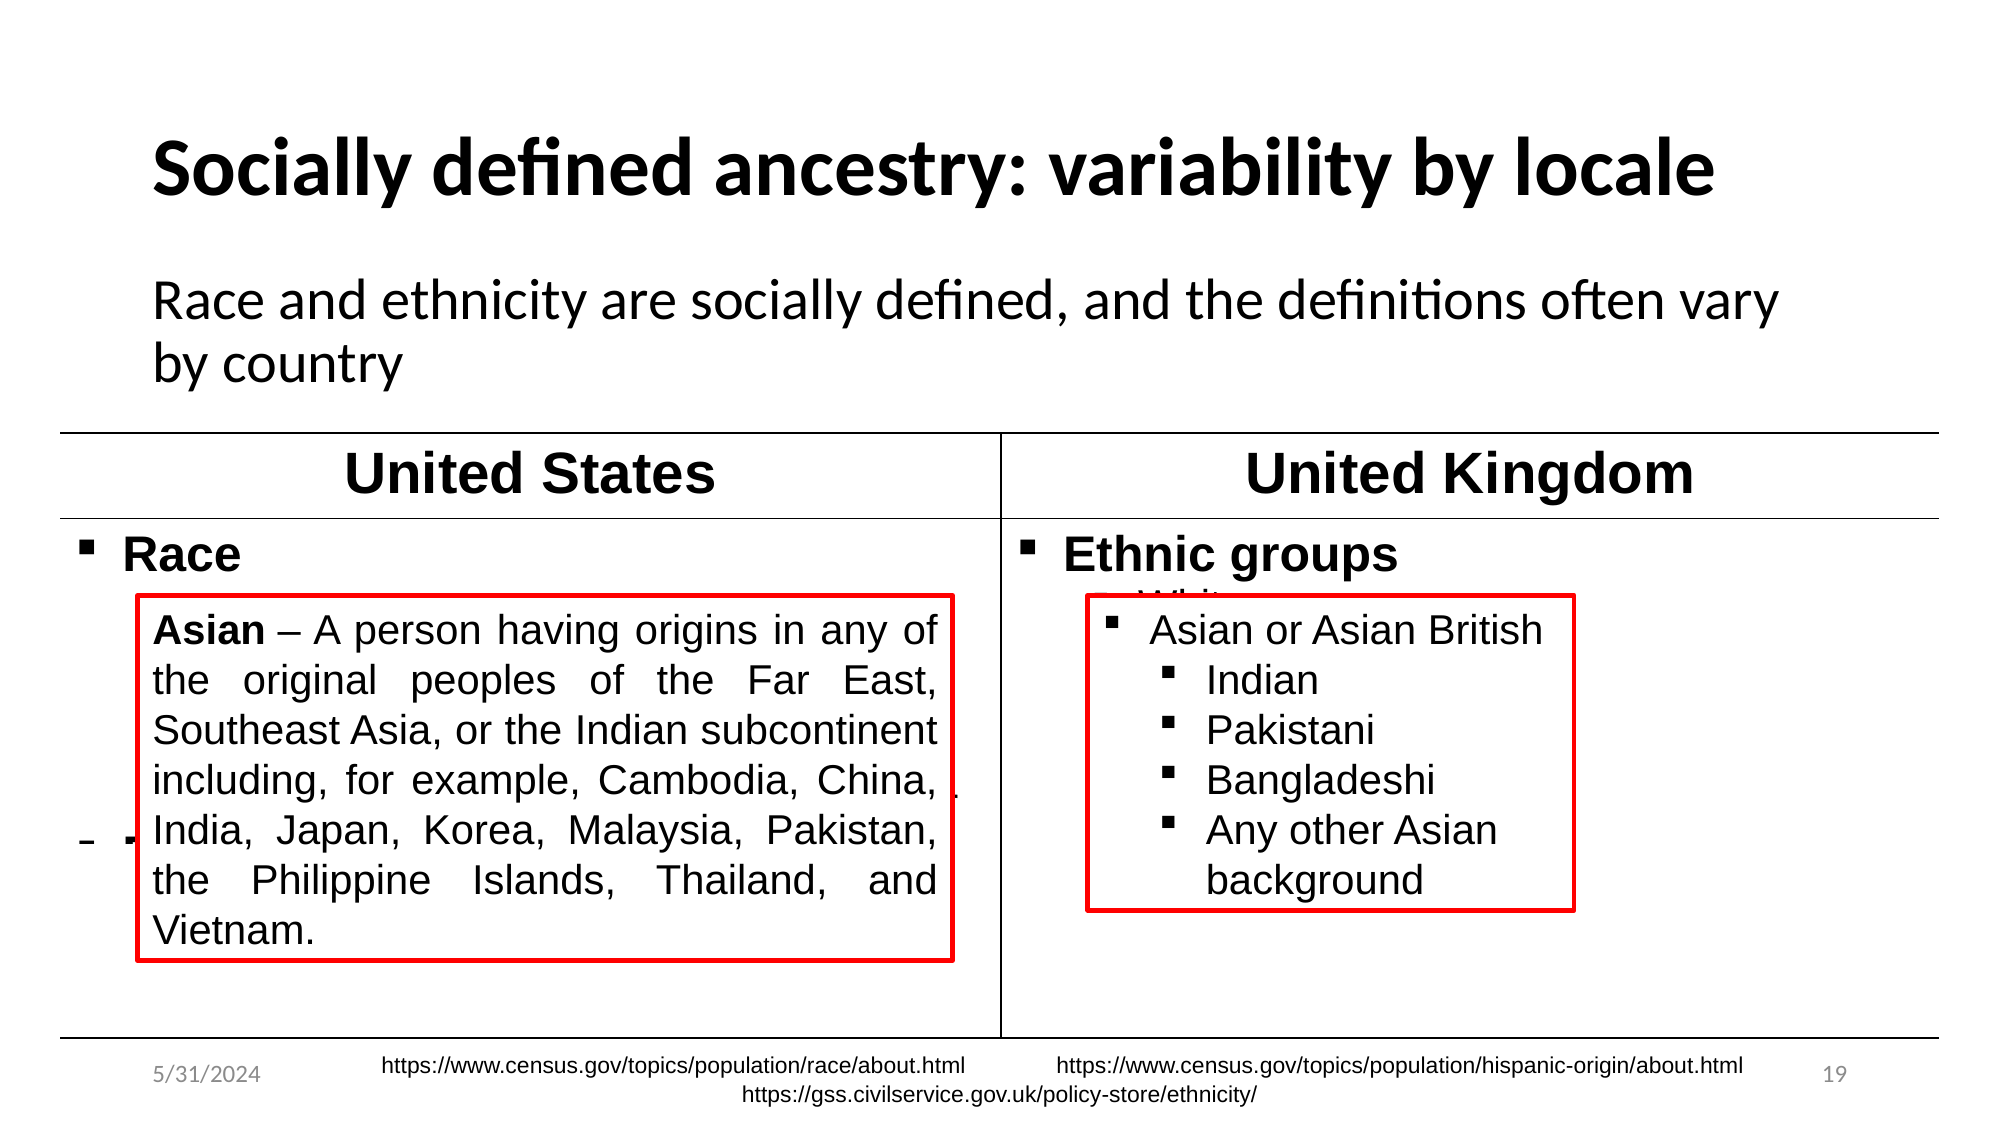

# Socially defined ancestry: variability by locale
Race and ethnicity are socially defined, and the definitions often vary by country
| United States | United Kingdom |
| --- | --- |
| Race designations in the US are based on individuals self-identifying as having origins in population groups that correspond to broad geographic regions Ethnicity in the US census is narrowly defined as either having a Hispanic origin or not | Ethnic groups are used in a way that is analogous to racial groups in the US |
| United States | United Kingdom |
| --- | --- |
| Race White Black or African American American Indian or Alaska Native Asian Native Hawaiian or Other Pacific Islander Ethnicity Hispanic/Latino Not Hispanic/Latino | Ethnic groups White Asian or Asian British Black or Black British Chinese Mixed Other ethnic group |
Asian – A person having origins in any of the original peoples of the Far East, Southeast Asia, or the Indian subcontinent including, for example, Cambodia, China, India, Japan, Korea, Malaysia, Pakistan, the Philippine Islands, Thailand, and Vietnam.

Asian or Asian British
Indian
Pakistani
Bangladeshi
Any other Asian background
5/31/2024
https://www.census.gov/topics/population/race/about.html
https://www.census.gov/topics/population/hispanic-origin/about.html
19
https://gss.civilservice.gov.uk/policy-store/ethnicity/